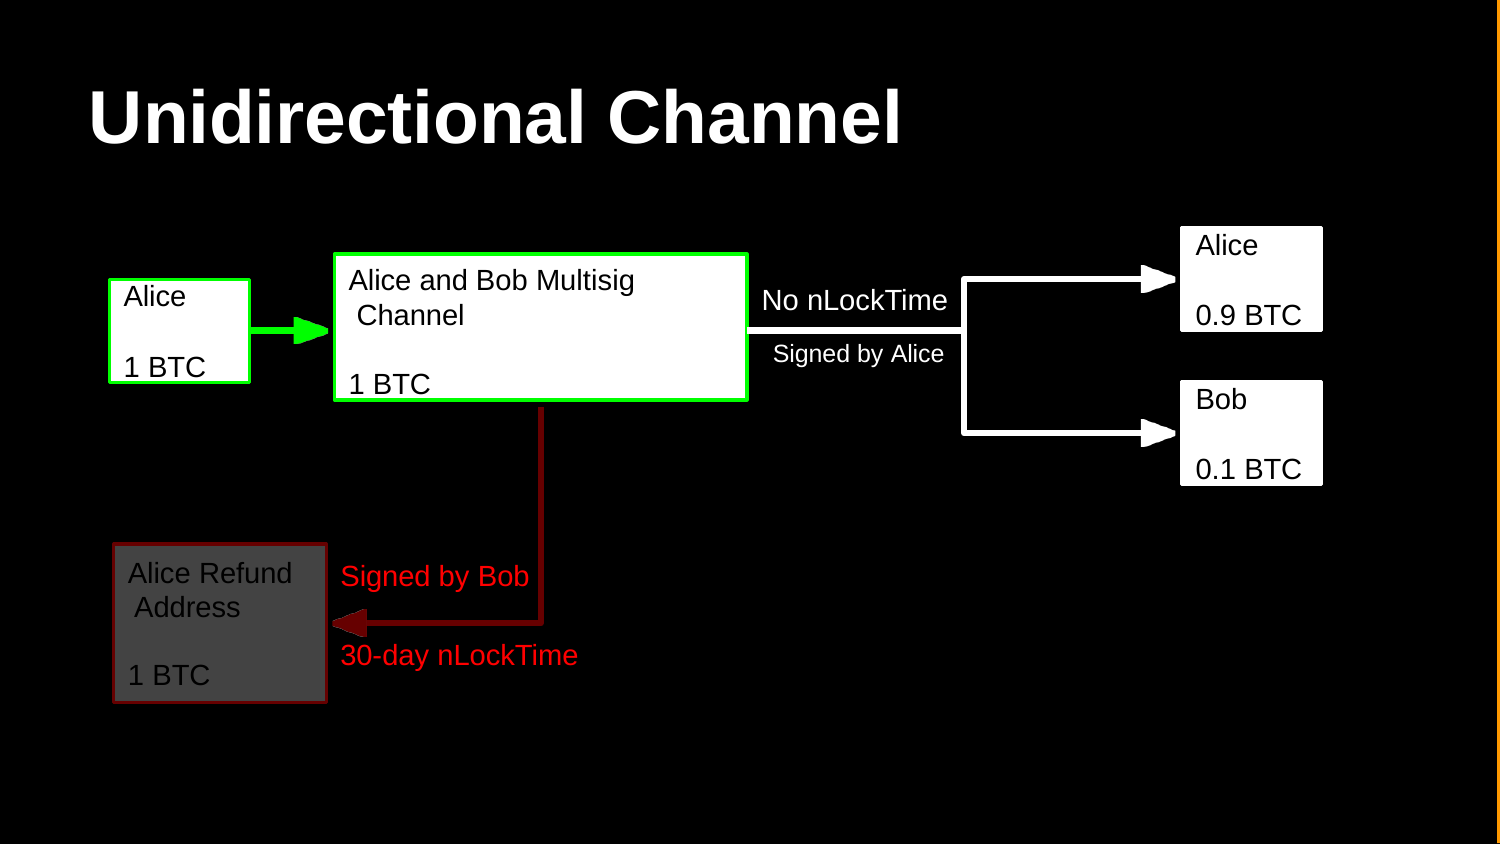

# Unidirectional Channel
Alice

0.9 BTC

Alice and Bob Multisig  Channel

1 BTC

Alice

1 BTC
No nLockTime
Signed by Alice

Bob

0.1 BTC

Alice Refund  Address
Signed by Bob

30-day nLockTime
1 BTC